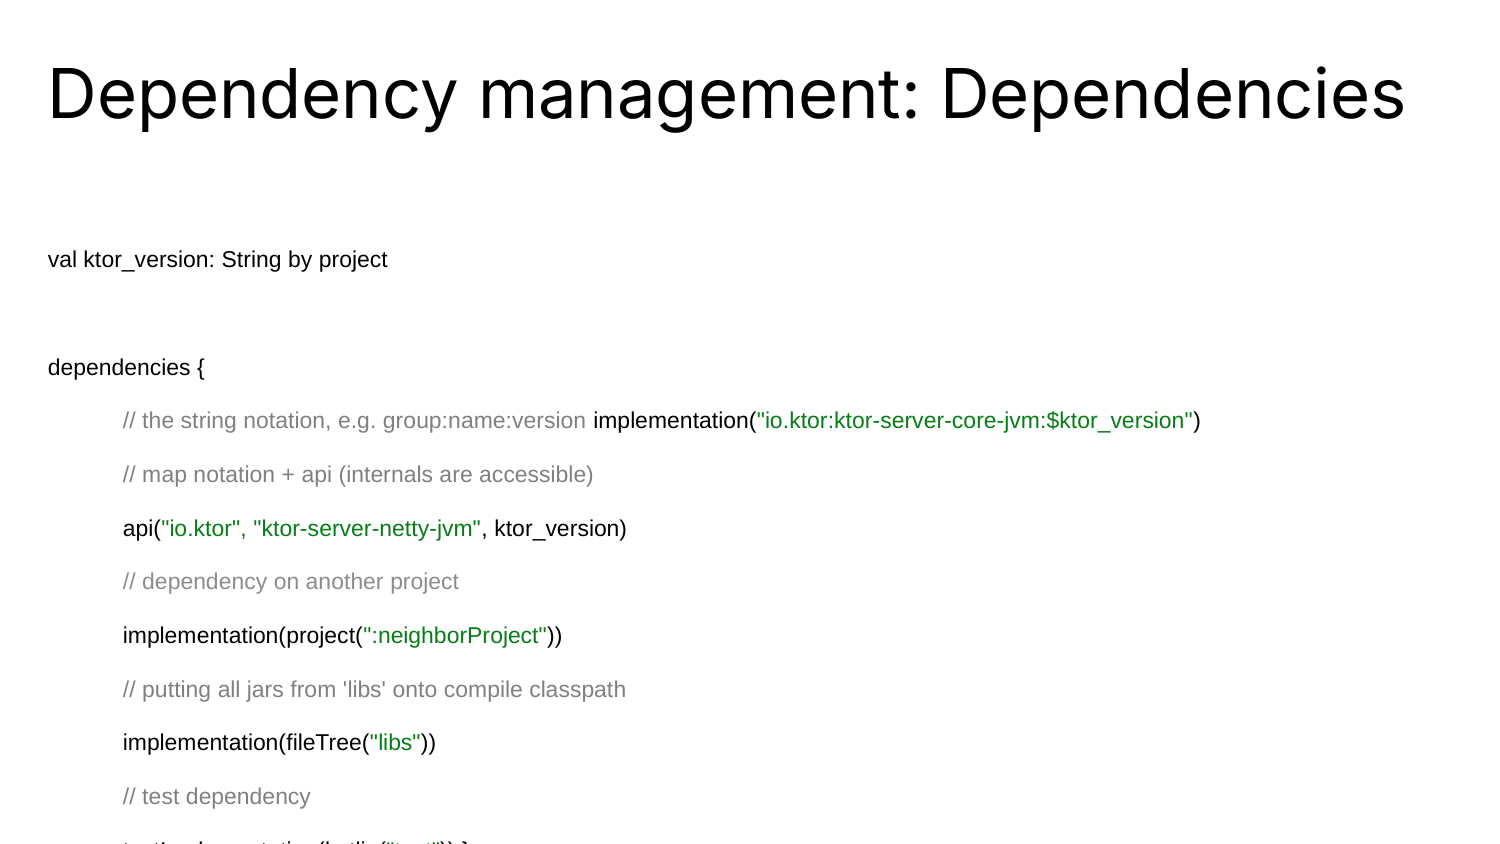

# Dependency management: Dependencies
val ktor_version: String by project

dependencies {
// the string notation, e.g. group:name:version implementation("io.ktor:ktor-server-core-jvm:$ktor_version")
// map notation + api (internals are accessible)
api("io.ktor", "ktor-server-netty-jvm", ktor_version)
// dependency on another project
implementation(project(":neighborProject"))
// putting all jars from 'libs' onto compile classpath
implementation(fileTree("libs"))
// test dependency
testImplementation(kotlin("test")) }